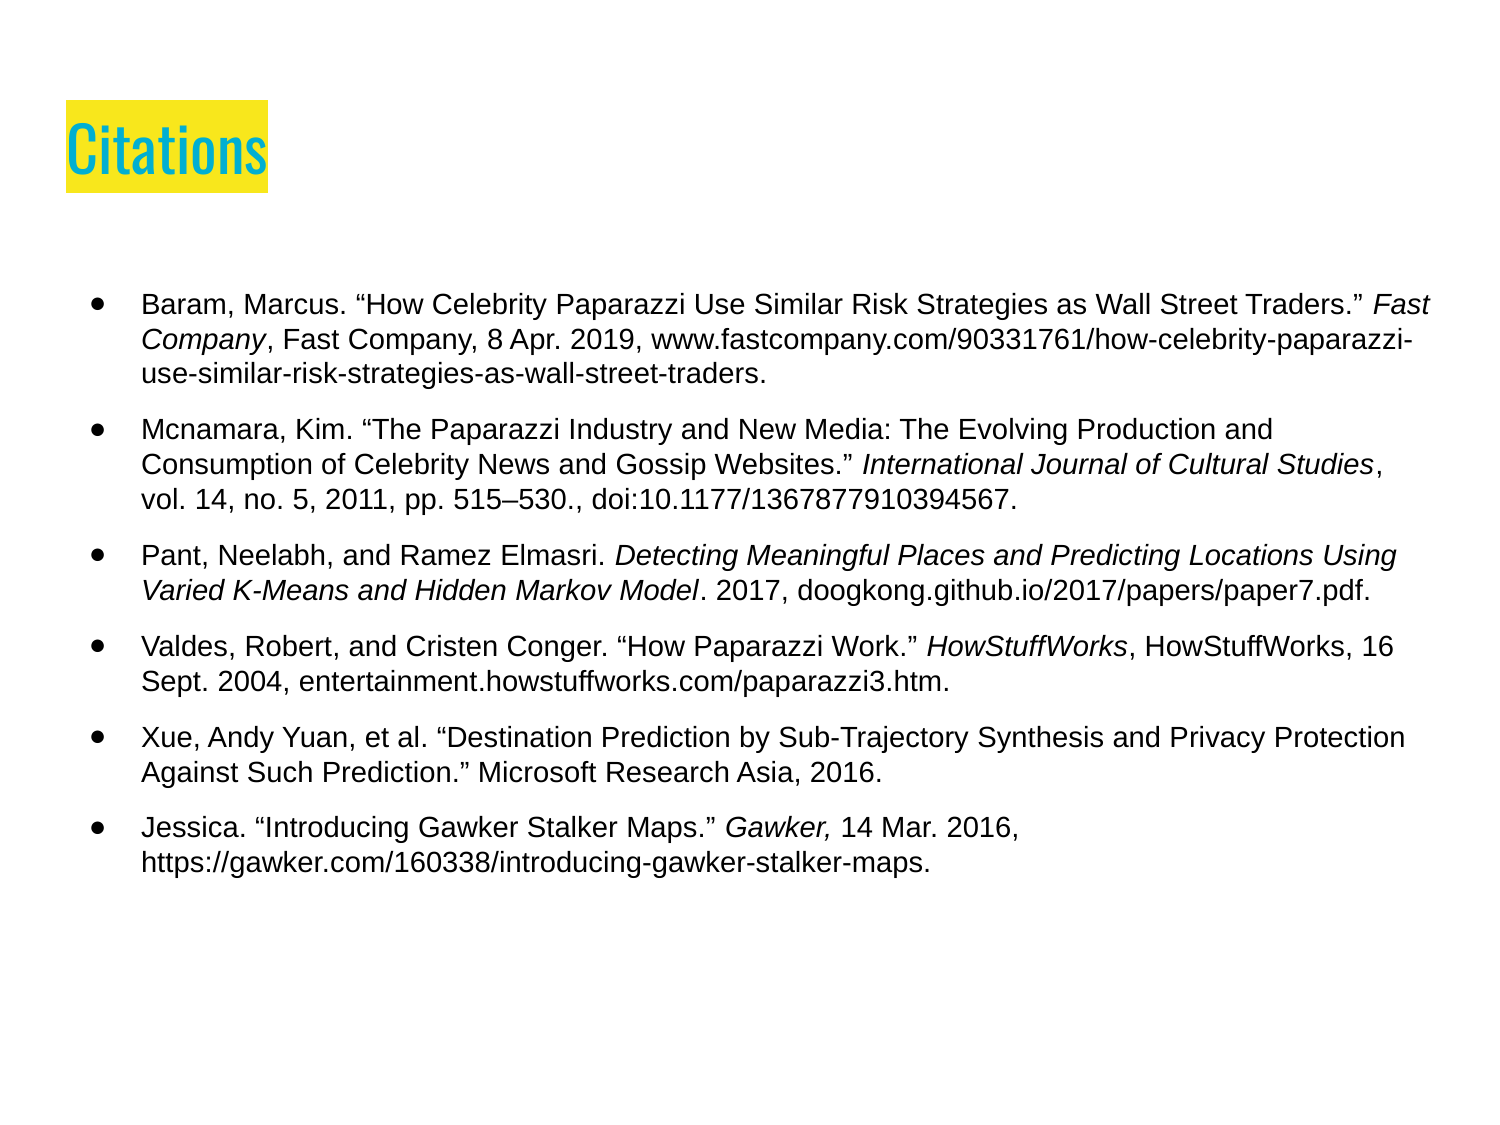

# Citations
Baram, Marcus. “How Celebrity Paparazzi Use Similar Risk Strategies as Wall Street Traders.” Fast Company, Fast Company, 8 Apr. 2019, www.fastcompany.com/90331761/how-celebrity-paparazzi-use-similar-risk-strategies-as-wall-street-traders.
Mcnamara, Kim. “The Paparazzi Industry and New Media: The Evolving Production and Consumption of Celebrity News and Gossip Websites.” International Journal of Cultural Studies, vol. 14, no. 5, 2011, pp. 515–530., doi:10.1177/1367877910394567.
Pant, Neelabh, and Ramez Elmasri. Detecting Meaningful Places and Predicting Locations Using Varied K-Means and Hidden Markov Model. 2017, doogkong.github.io/2017/papers/paper7.pdf.
Valdes, Robert, and Cristen Conger. “How Paparazzi Work.” HowStuffWorks, HowStuffWorks, 16 Sept. 2004, entertainment.howstuffworks.com/paparazzi3.htm.
Xue, Andy Yuan, et al. “Destination Prediction by Sub-Trajectory Synthesis and Privacy Protection Against Such Prediction.” Microsoft Research Asia, 2016.
Jessica. “Introducing Gawker Stalker Maps.” Gawker, 14 Mar. 2016, https://gawker.com/160338/introducing-gawker-stalker-maps.